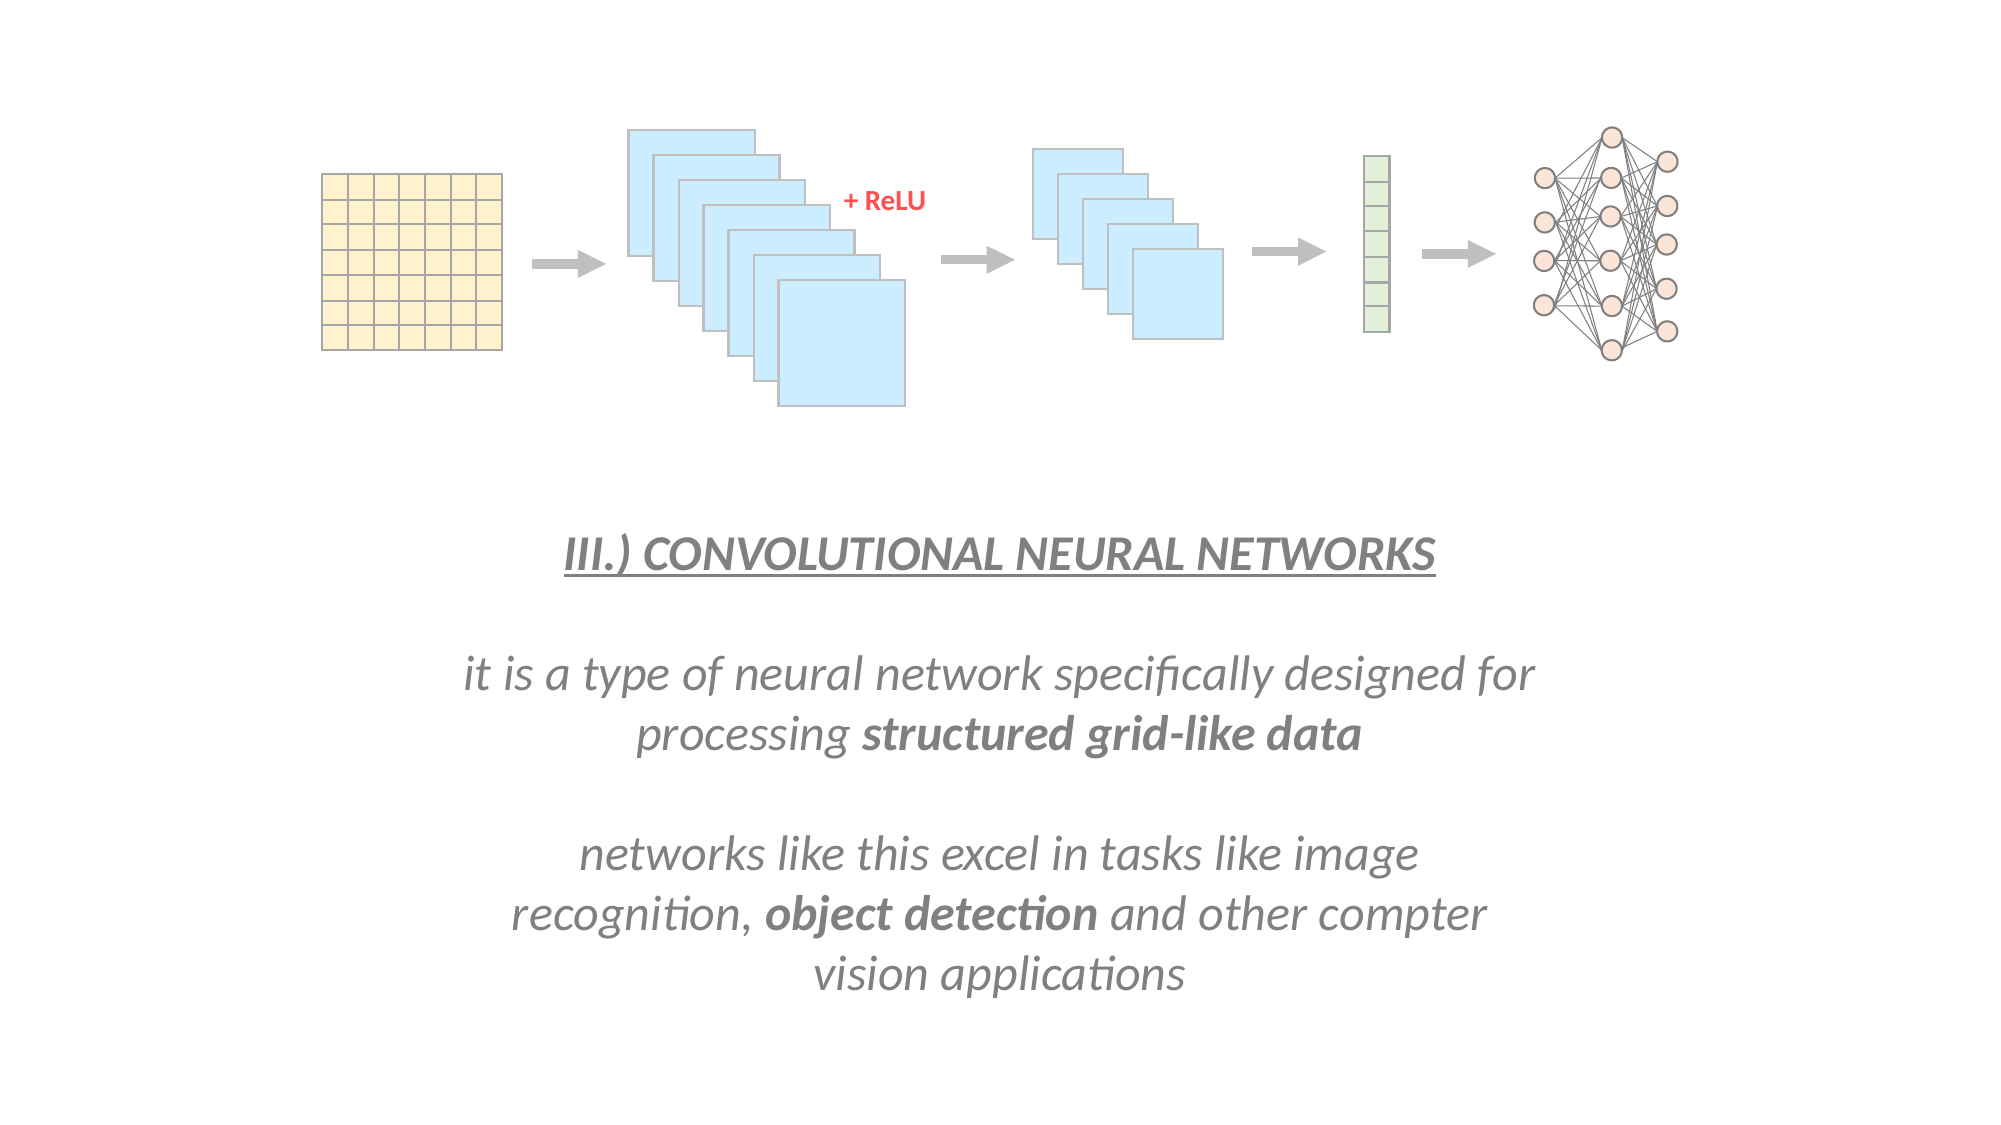

+ ReLU

III.) CONVOLUTIONAL NEURAL NETWORKS

it is a type of neural network specifically designed for processing structured grid-like data

networks like this excel in tasks like image recognition, object detection and other compter vision applications